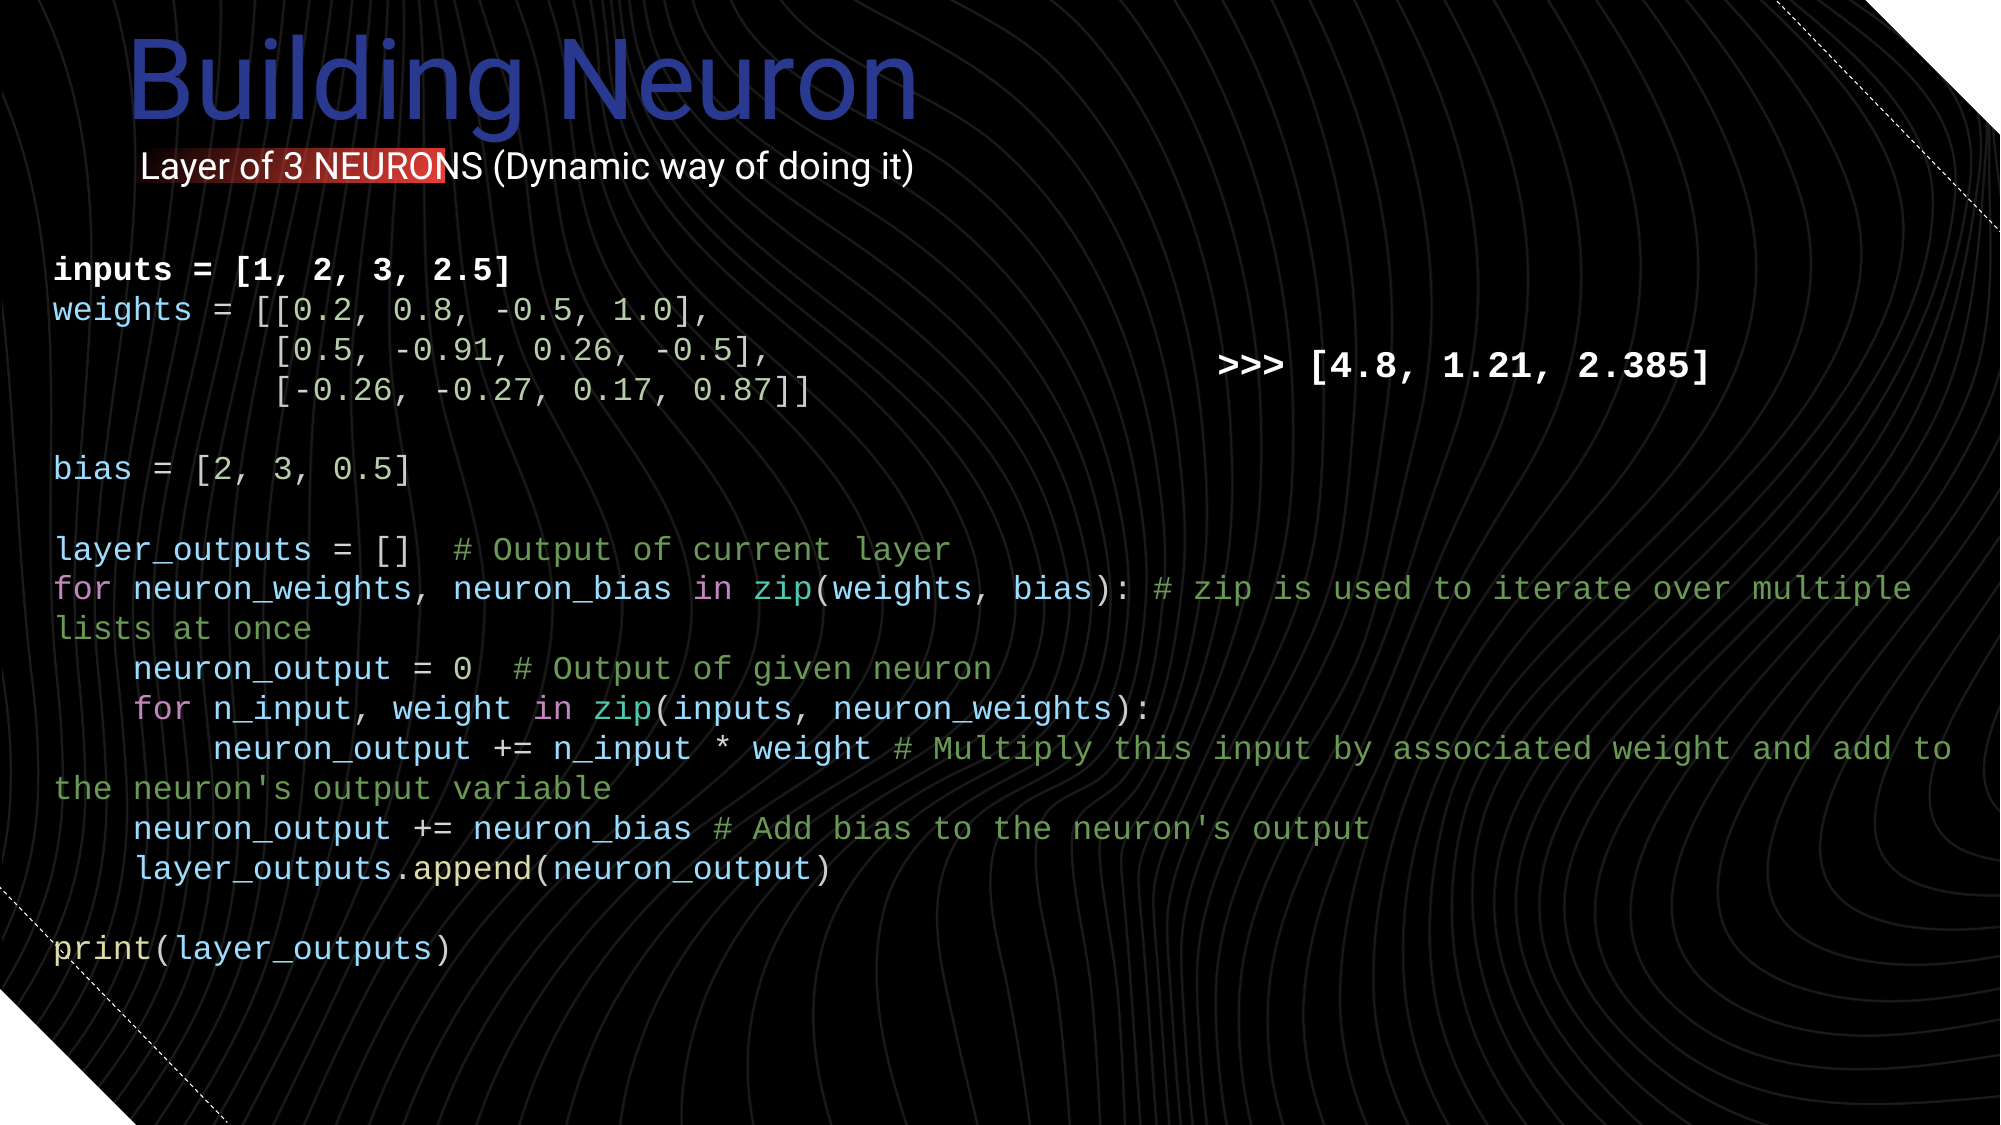

Building Neuron
Layer of 3 NEURONS (Dynamic way of doing it)
inputs = [1, 2, 3, 2.5]
weights = [[0.2, 0.8, -0.5, 1.0],
           [0.5, -0.91, 0.26, -0.5],
           [-0.26, -0.27, 0.17, 0.87]]
bias = [2, 3, 0.5]
layer_outputs = []  # Output of current layer
for neuron_weights, neuron_bias in zip(weights, bias): # zip is used to iterate over multiple lists at once
    neuron_output = 0  # Output of given neuron
    for n_input, weight in zip(inputs, neuron_weights):
        neuron_output += n_input * weight # Multiply this input by associated weight and add to the neuron's output variable
    neuron_output += neuron_bias # Add bias to the neuron's output
    layer_outputs.append(neuron_output)
print(layer_outputs)

>>> [4.8, 1.21, 2.385]